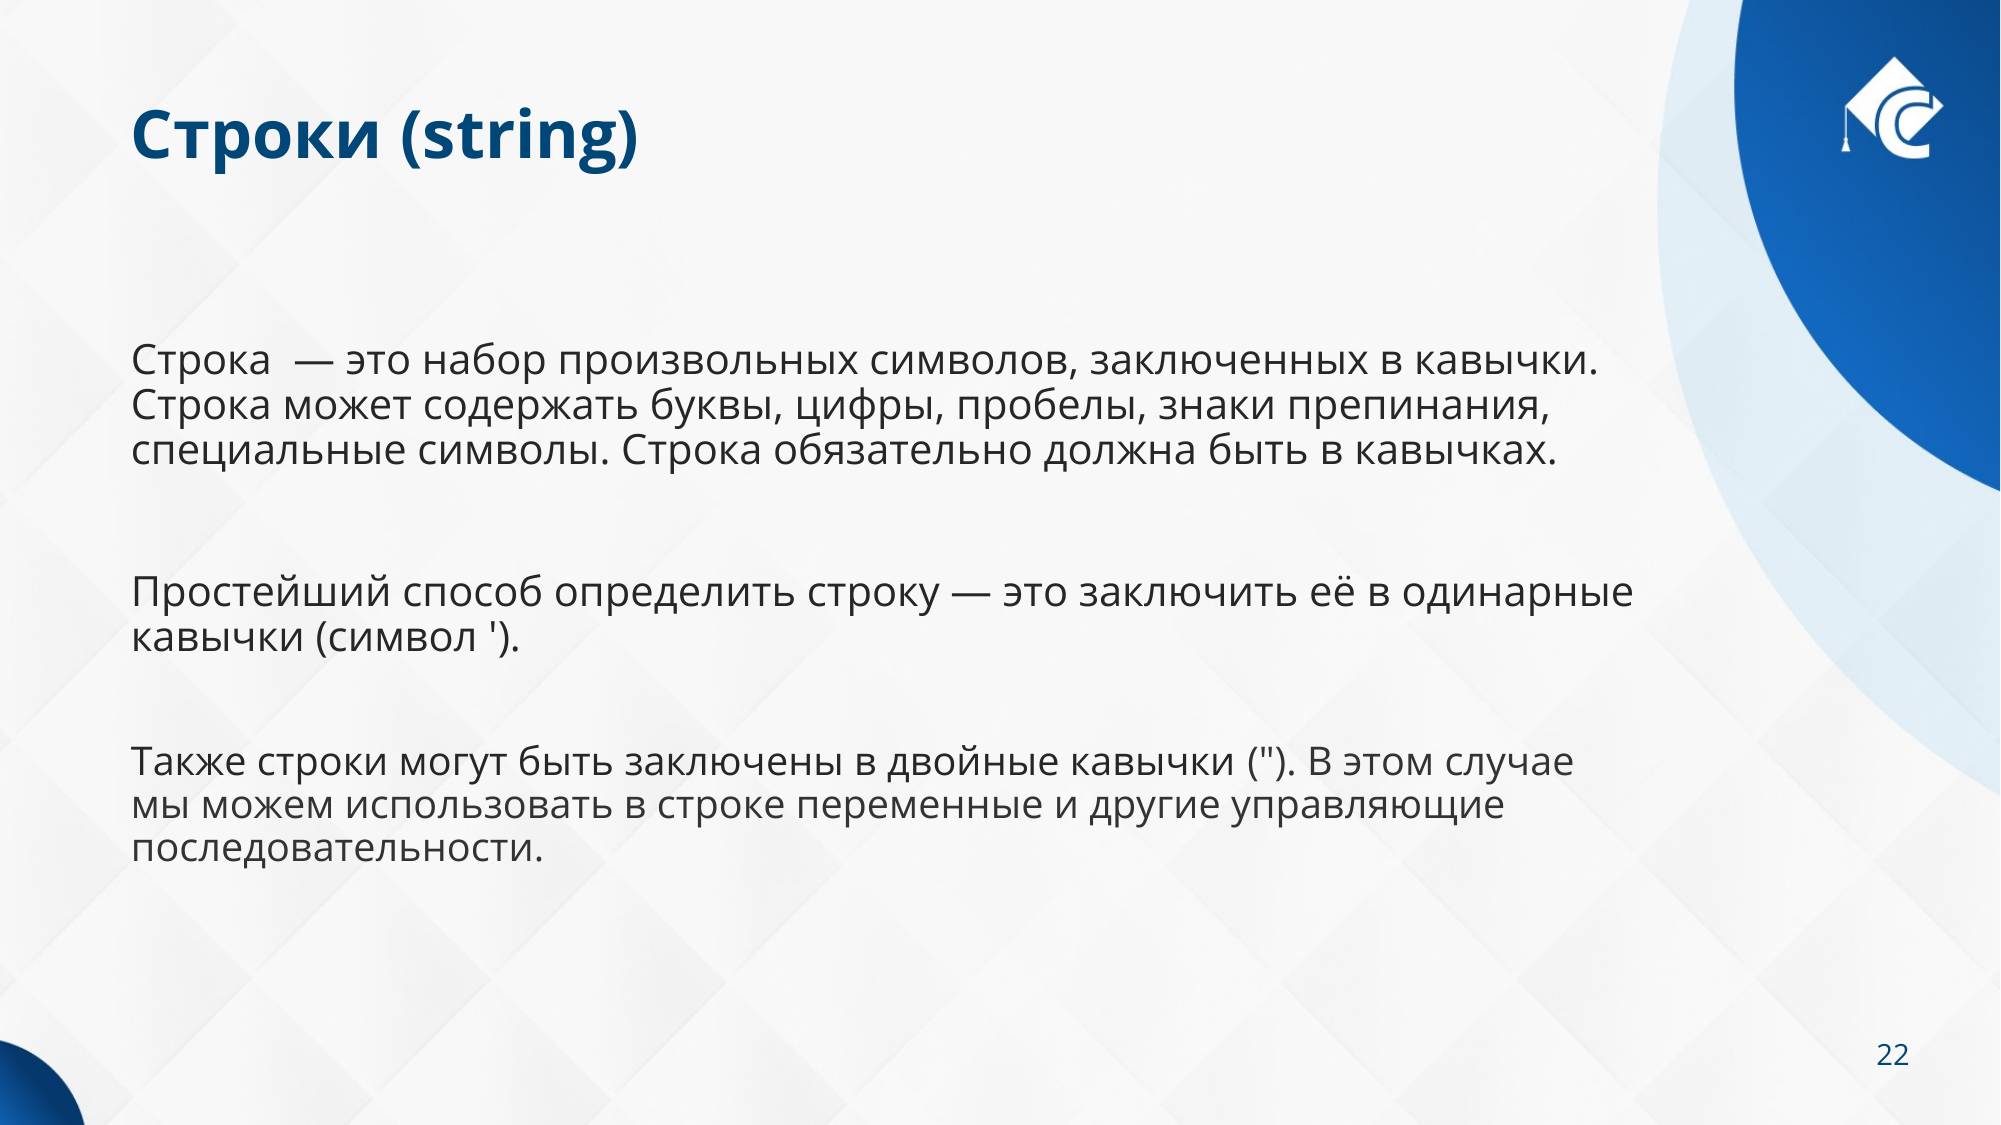

# Строки (string)
Строка  — это набор произвольных символов, заключенных в кавычки. Строка может содержать буквы, цифры, пробелы, знаки препинания, специальные символы. Строка обязательно должна быть в кавычках.
Простейший способ определить строку — это заключить её в одинарные кавычки (символ ').
Также строки могут быть заключены в двойные кавычки ("). В этом случае мы можем использовать в строке переменные и другие управляющие последовательности.
22